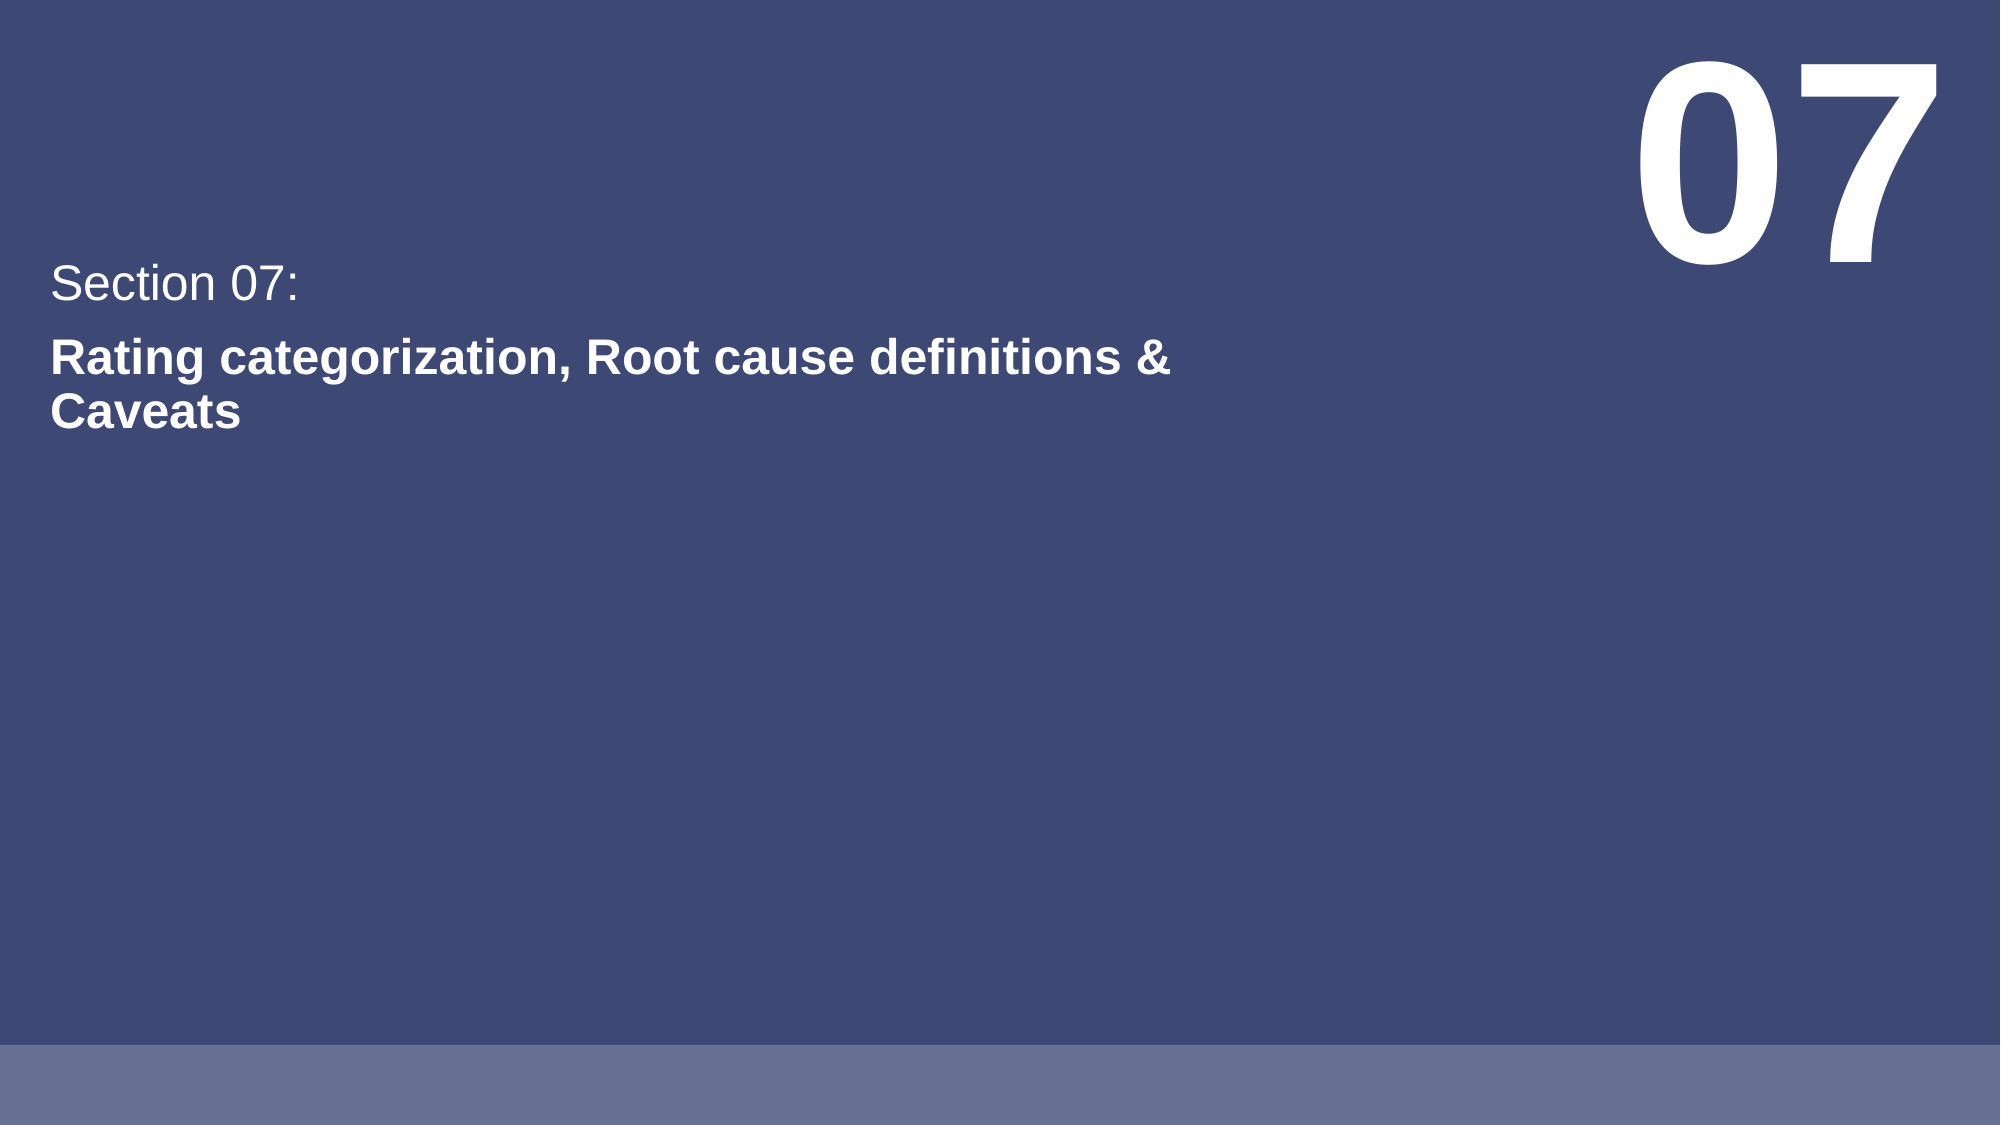

07
Section 07:
Rating categorization, Root cause definitions & Caveats